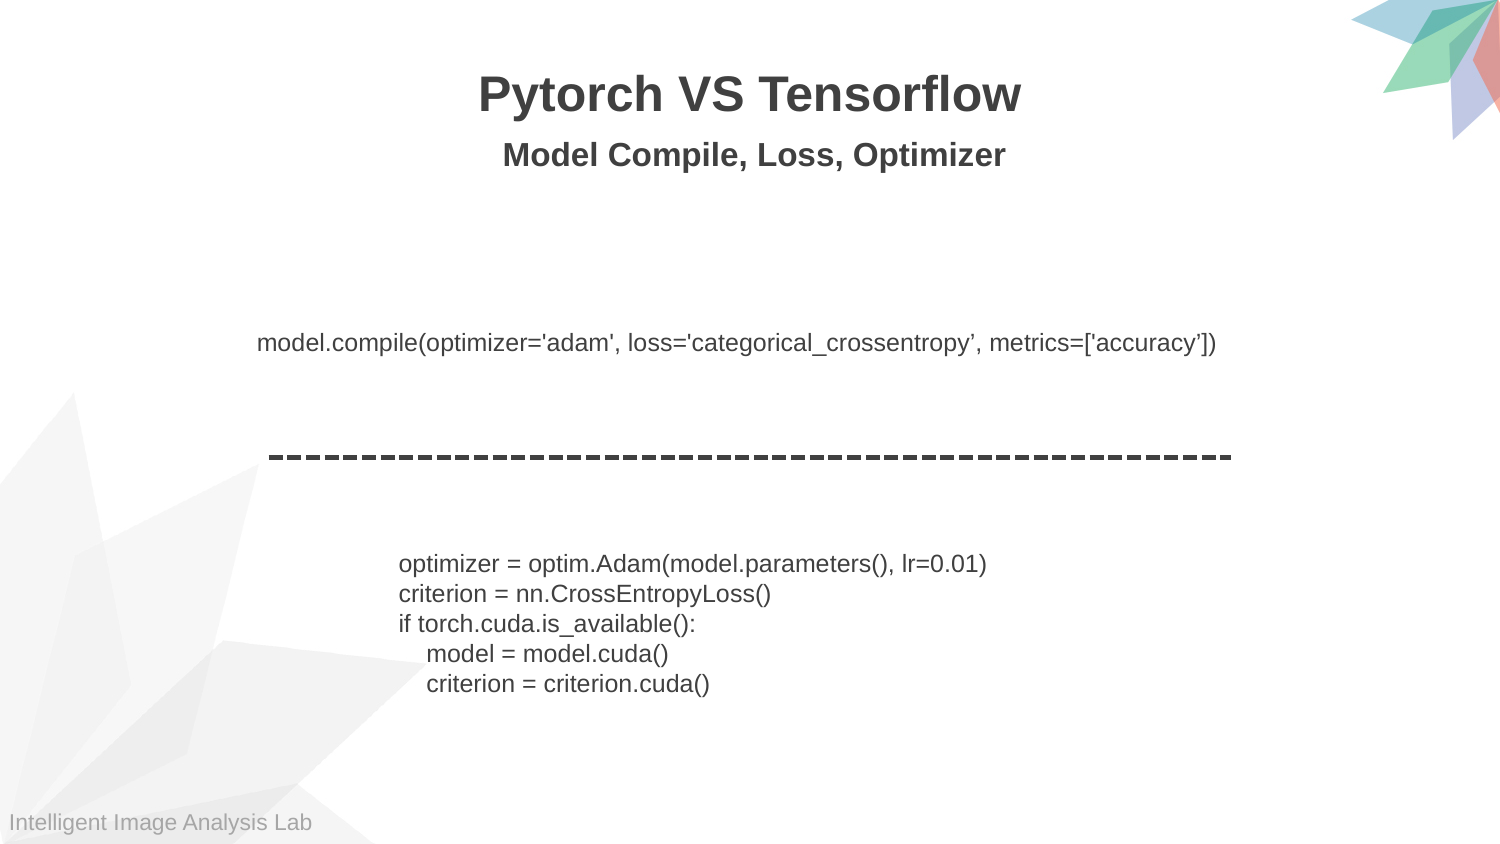

Pytorch VS Tensorflow
 Model Compile, Loss, Optimizer
model.compile(optimizer='adam', loss='categorical_crossentropy’, metrics=['accuracy’])

optimizer = optim.Adam(model.parameters(), lr=0.01)
criterion = nn.CrossEntropyLoss()
if torch.cuda.is_available():
    model = model.cuda()
    criterion = criterion.cuda()